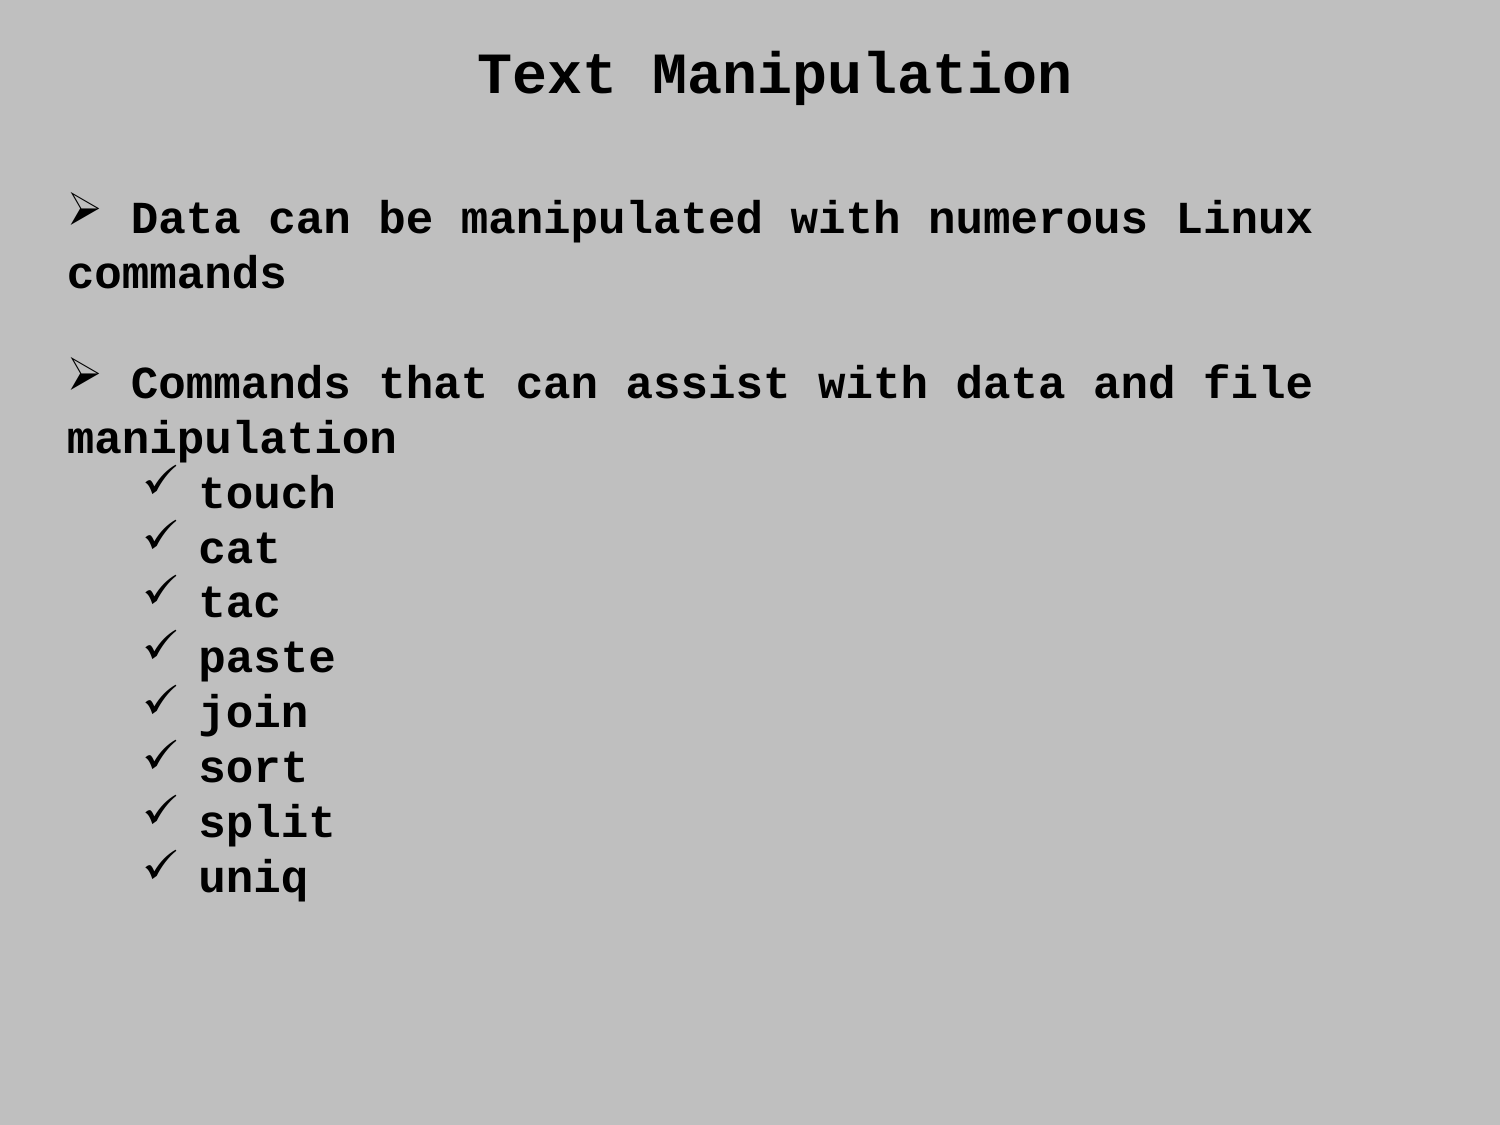

Text Manipulation
 Data can be manipulated with numerous Linux commands

 Commands that can assist with data and file manipulation
touch
cat
tac
paste
join
sort
split
uniq